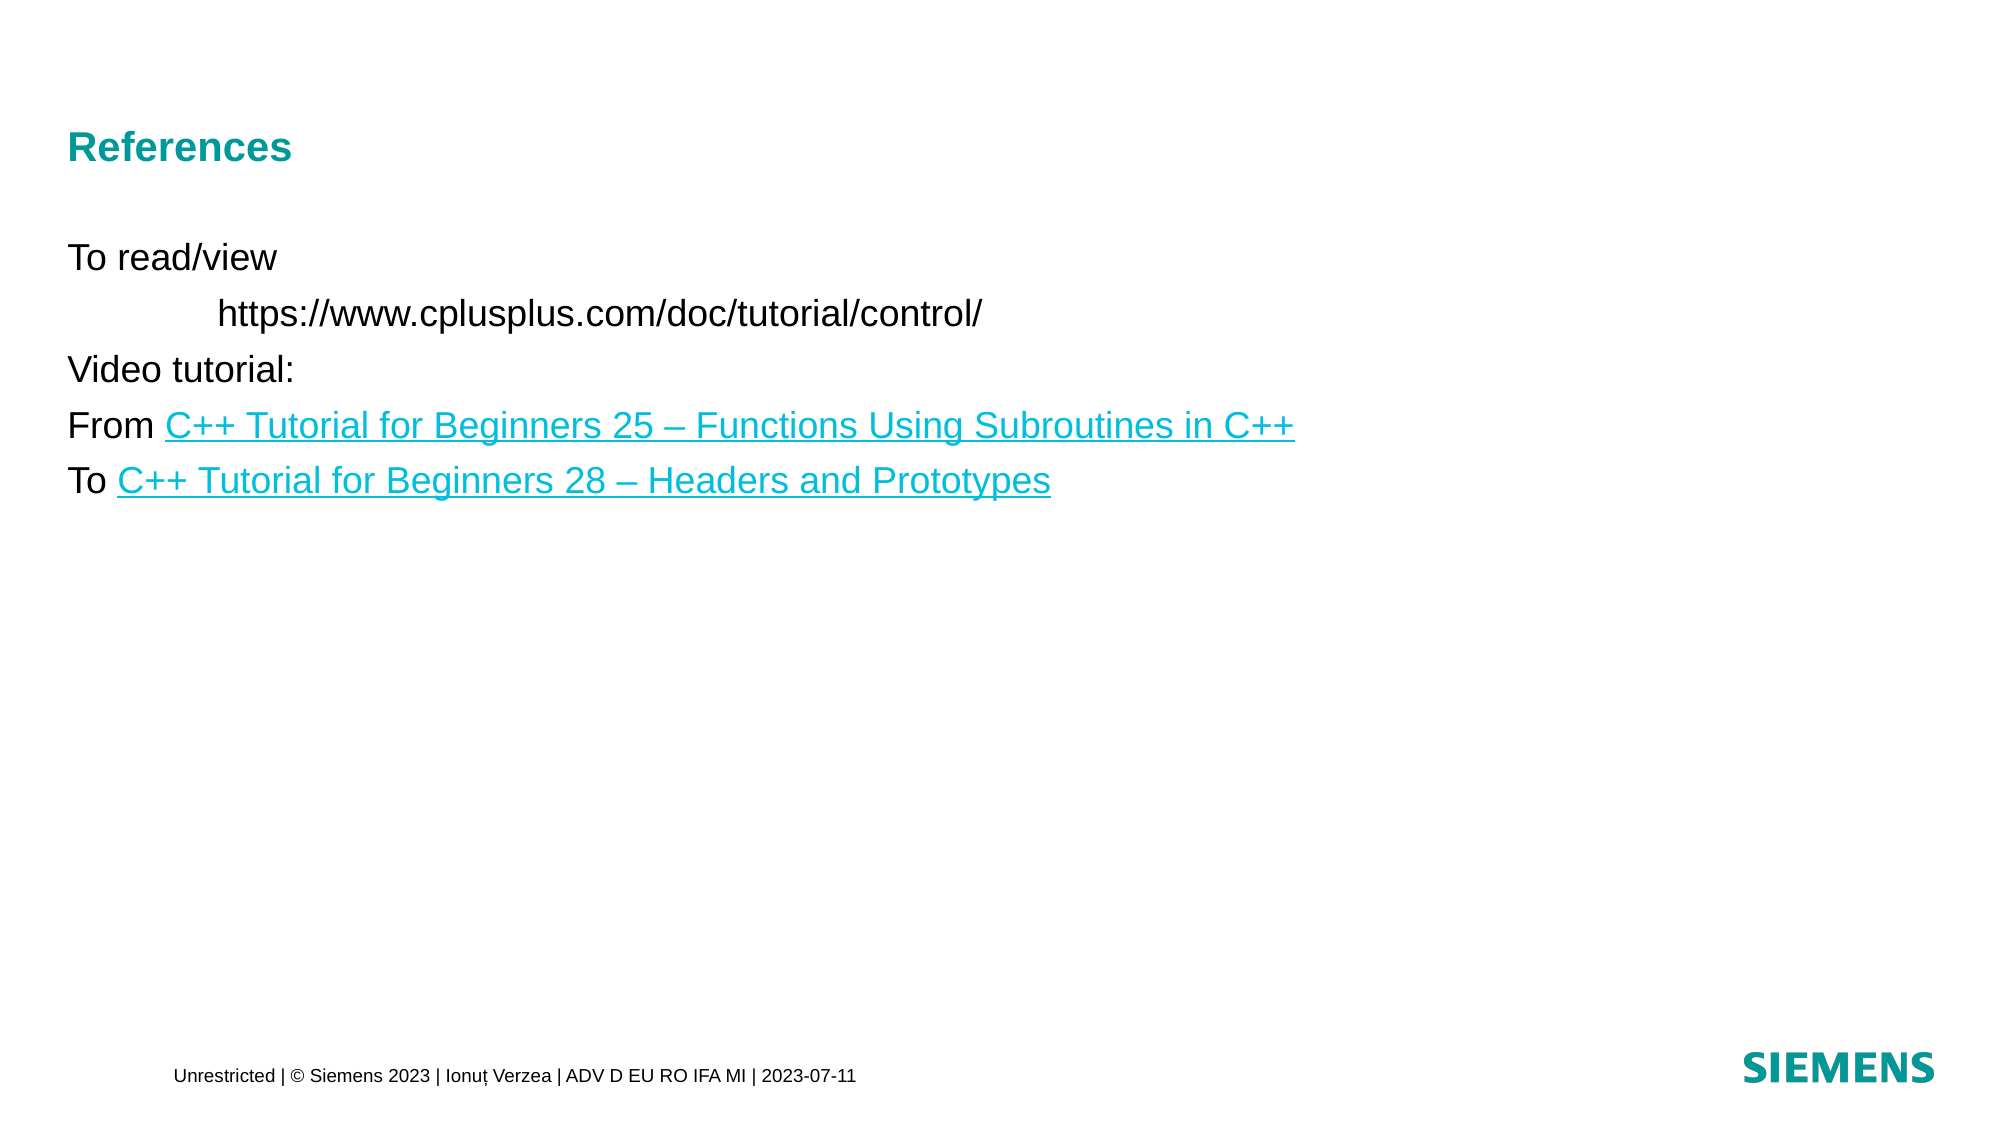

# References
To read/view
	https://www.cplusplus.com/doc/tutorial/control/
Video tutorial:
From C++ Tutorial for Beginners 25 – Functions Using Subroutines in C++
To C++ Tutorial for Beginners 28 – Headers and Prototypes

Unrestricted | © Siemens 2023 | Ionuț Verzea | ADV D EU RO IFA MI | 2023-07-11